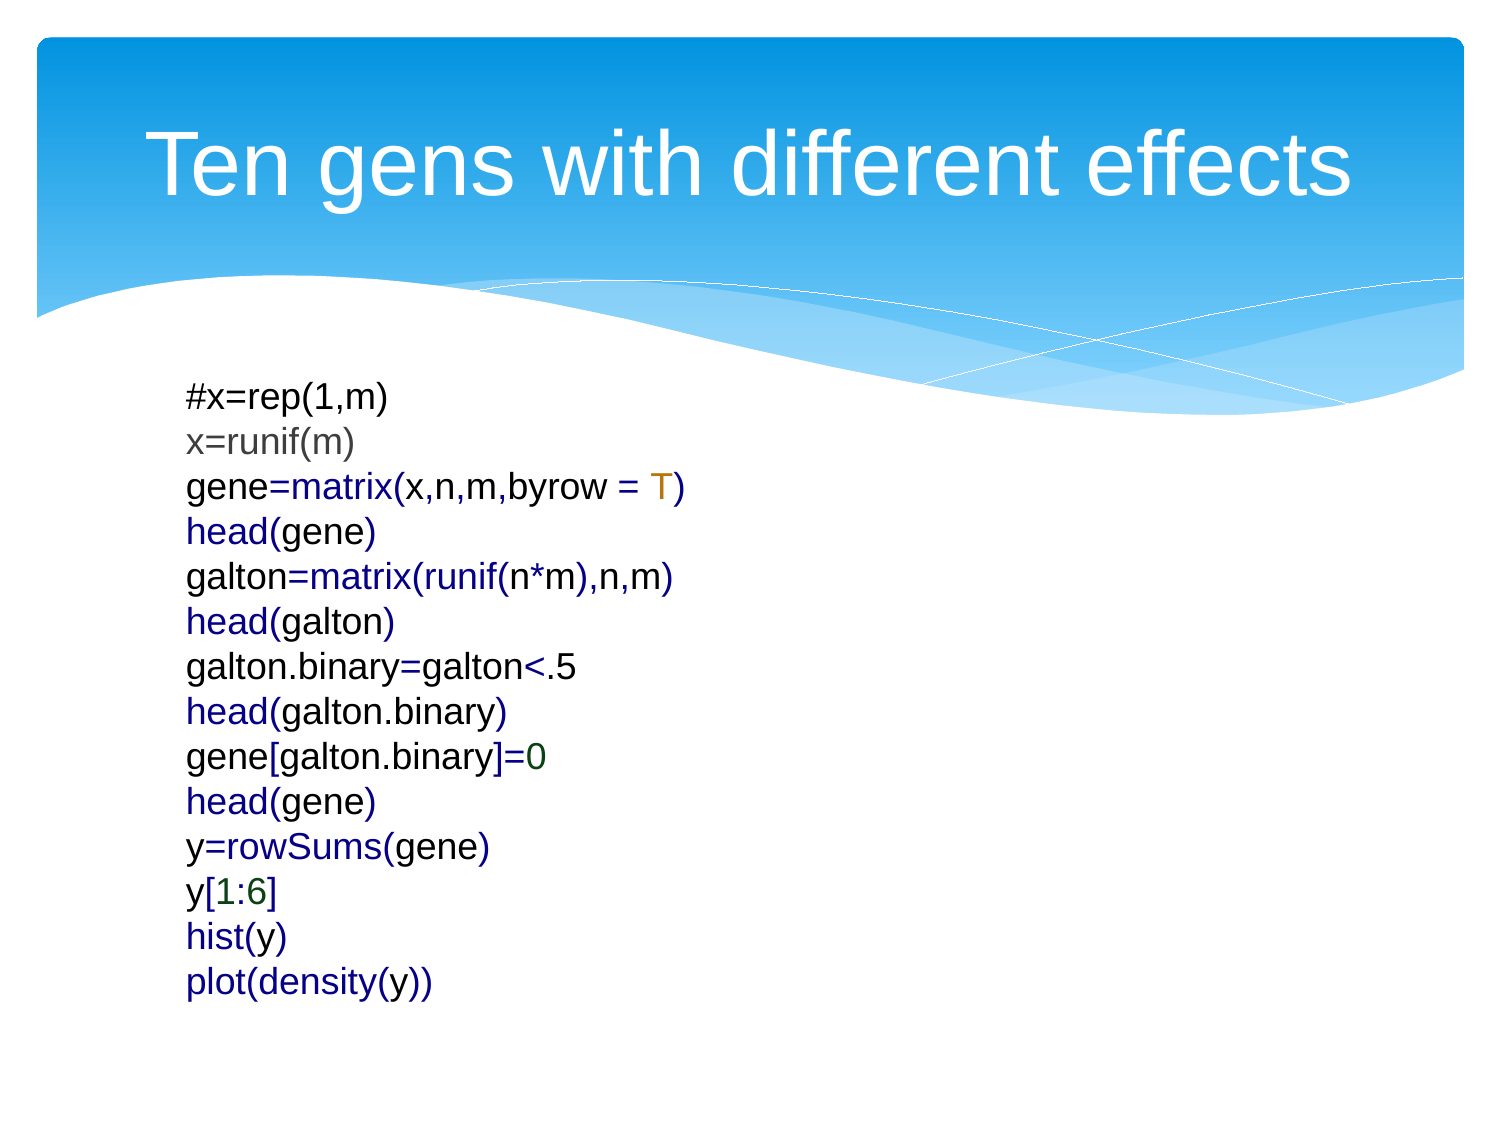

# Ten gens with different effects
#x=rep(1,m)
x=runif(m)
gene=matrix(x,n,m,byrow = T)
head(gene)
galton=matrix(runif(n*m),n,m)
head(galton)
galton.binary=galton<.5
head(galton.binary)
gene[galton.binary]=0
head(gene)
y=rowSums(gene)
y[1:6]
hist(y)
plot(density(y))